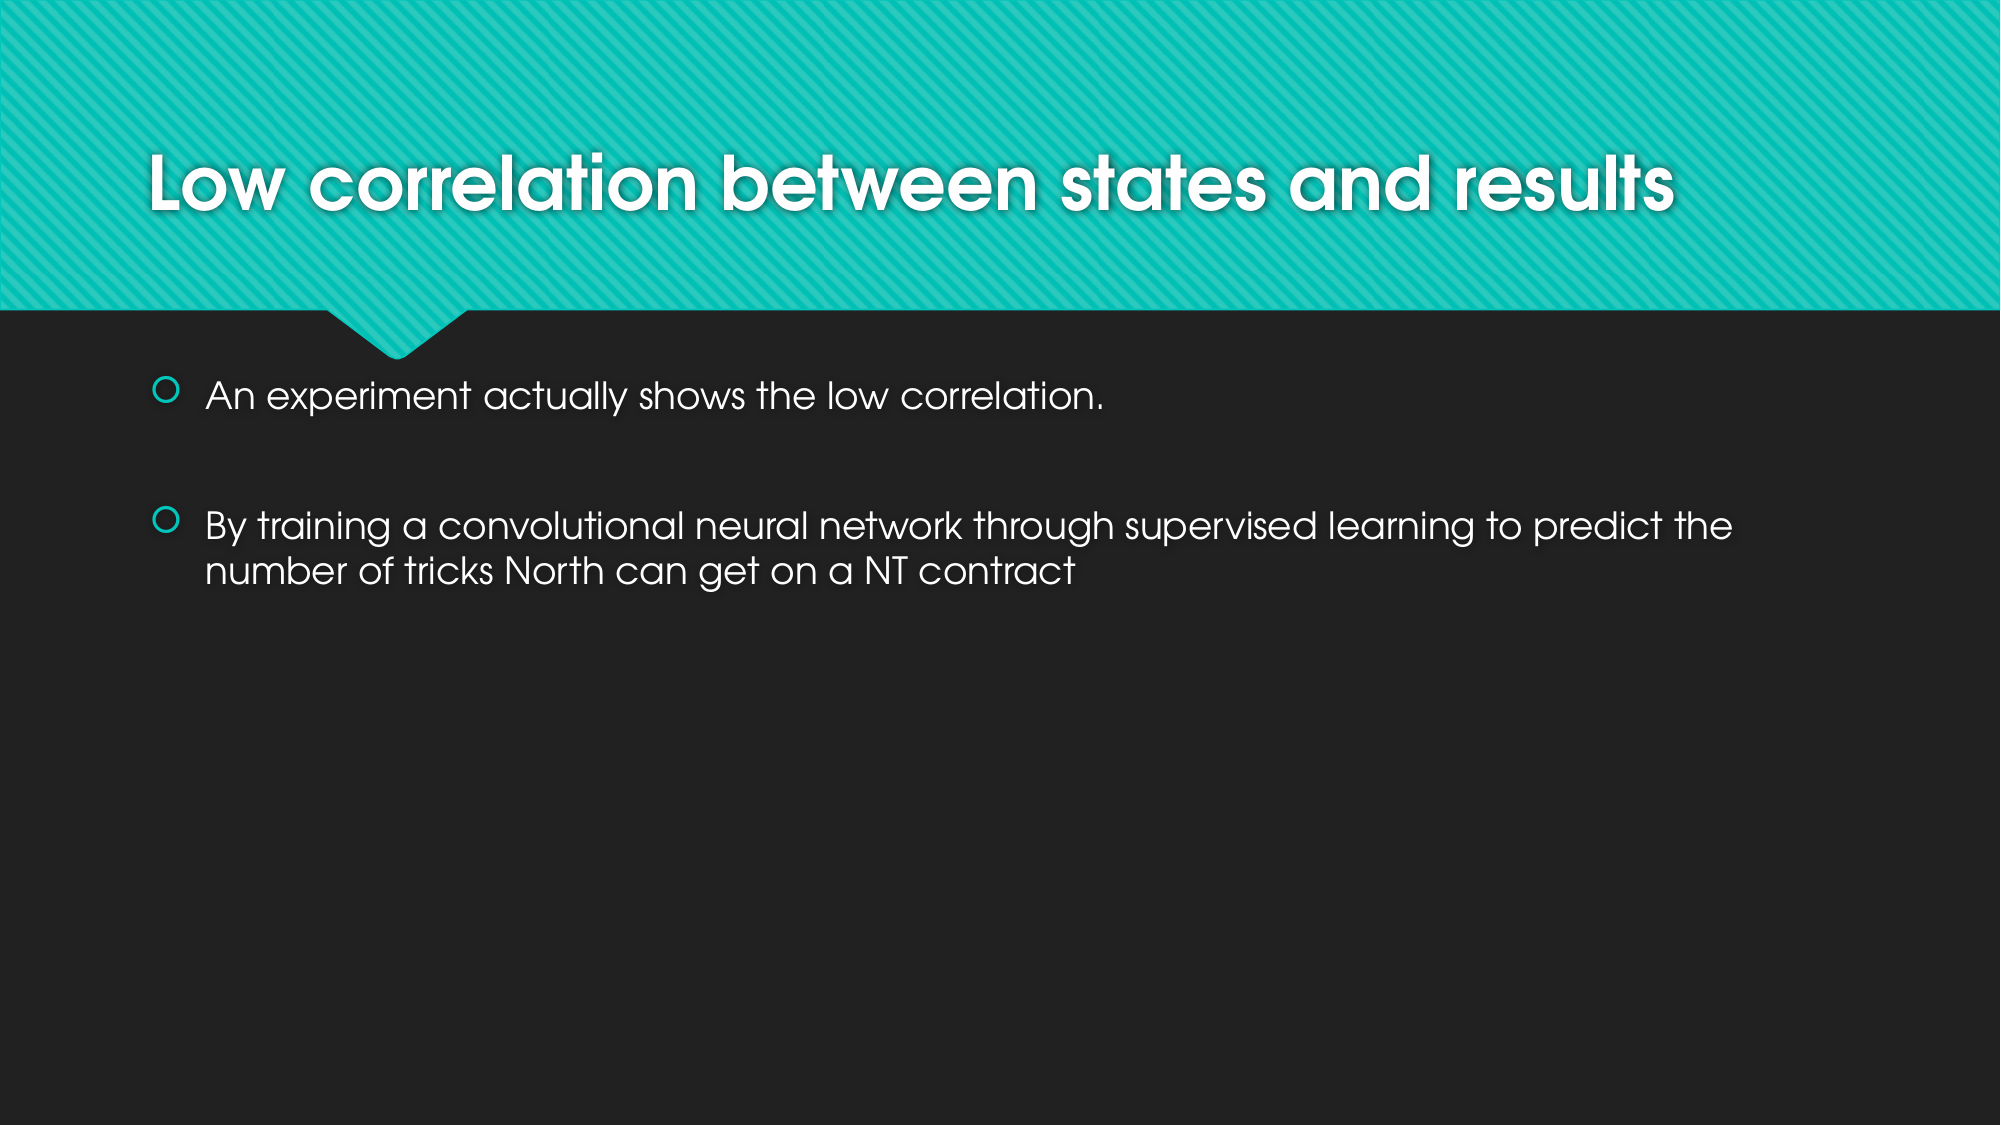

# Low correlation between states and results
An experiment actually shows the low correlation.

By training a convolutional neural network through supervised learning to predict the number of tricks North can get on a NT contract